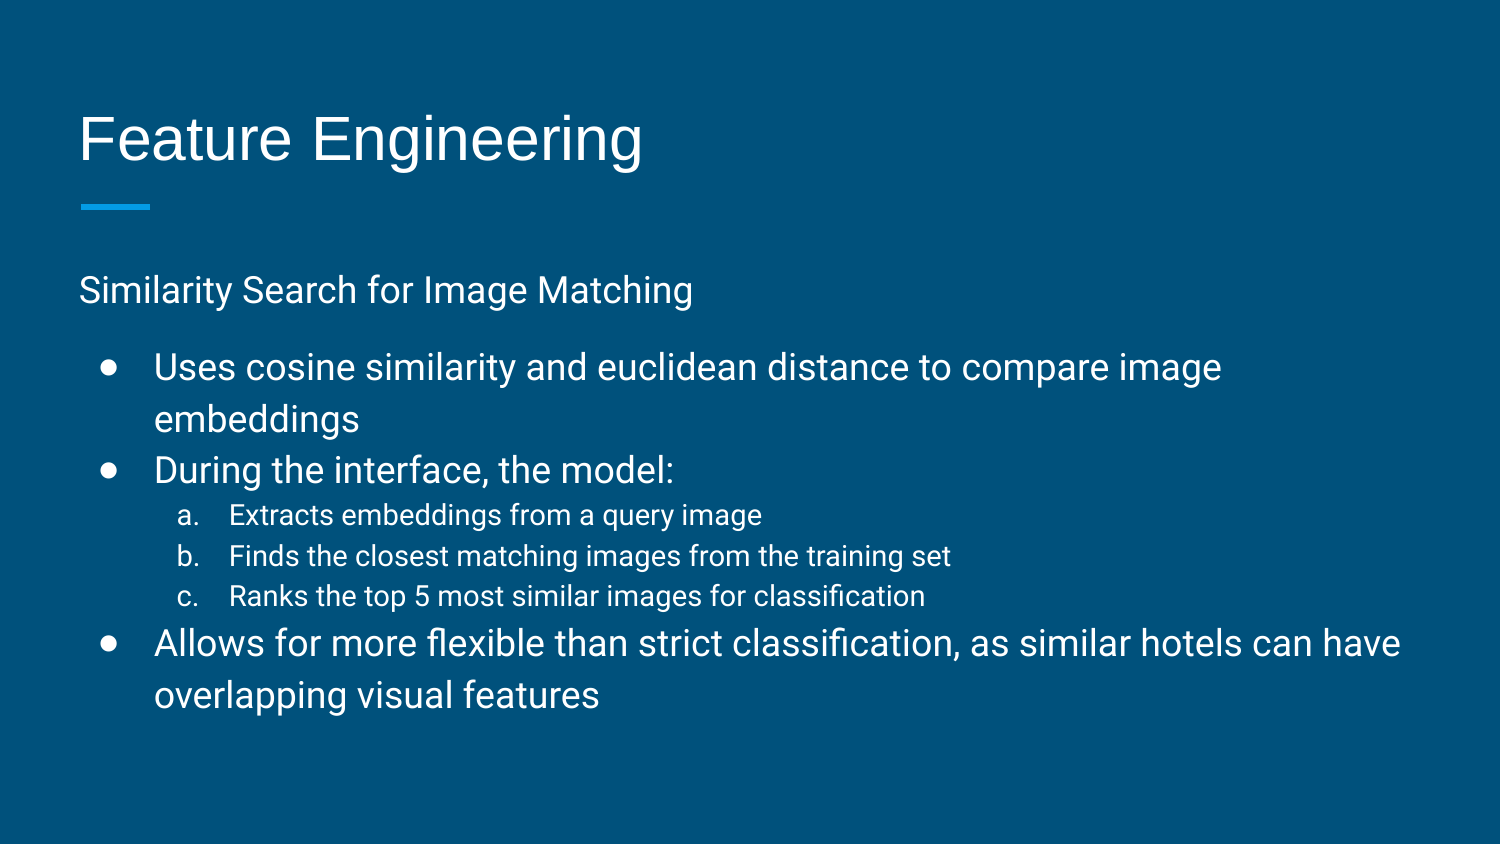

# Feature Engineering
Similarity Search for Image Matching
Uses cosine similarity and euclidean distance to compare image embeddings
During the interface, the model:
Extracts embeddings from a query image
Finds the closest matching images from the training set
Ranks the top 5 most similar images for classification
Allows for more flexible than strict classification, as similar hotels can have overlapping visual features